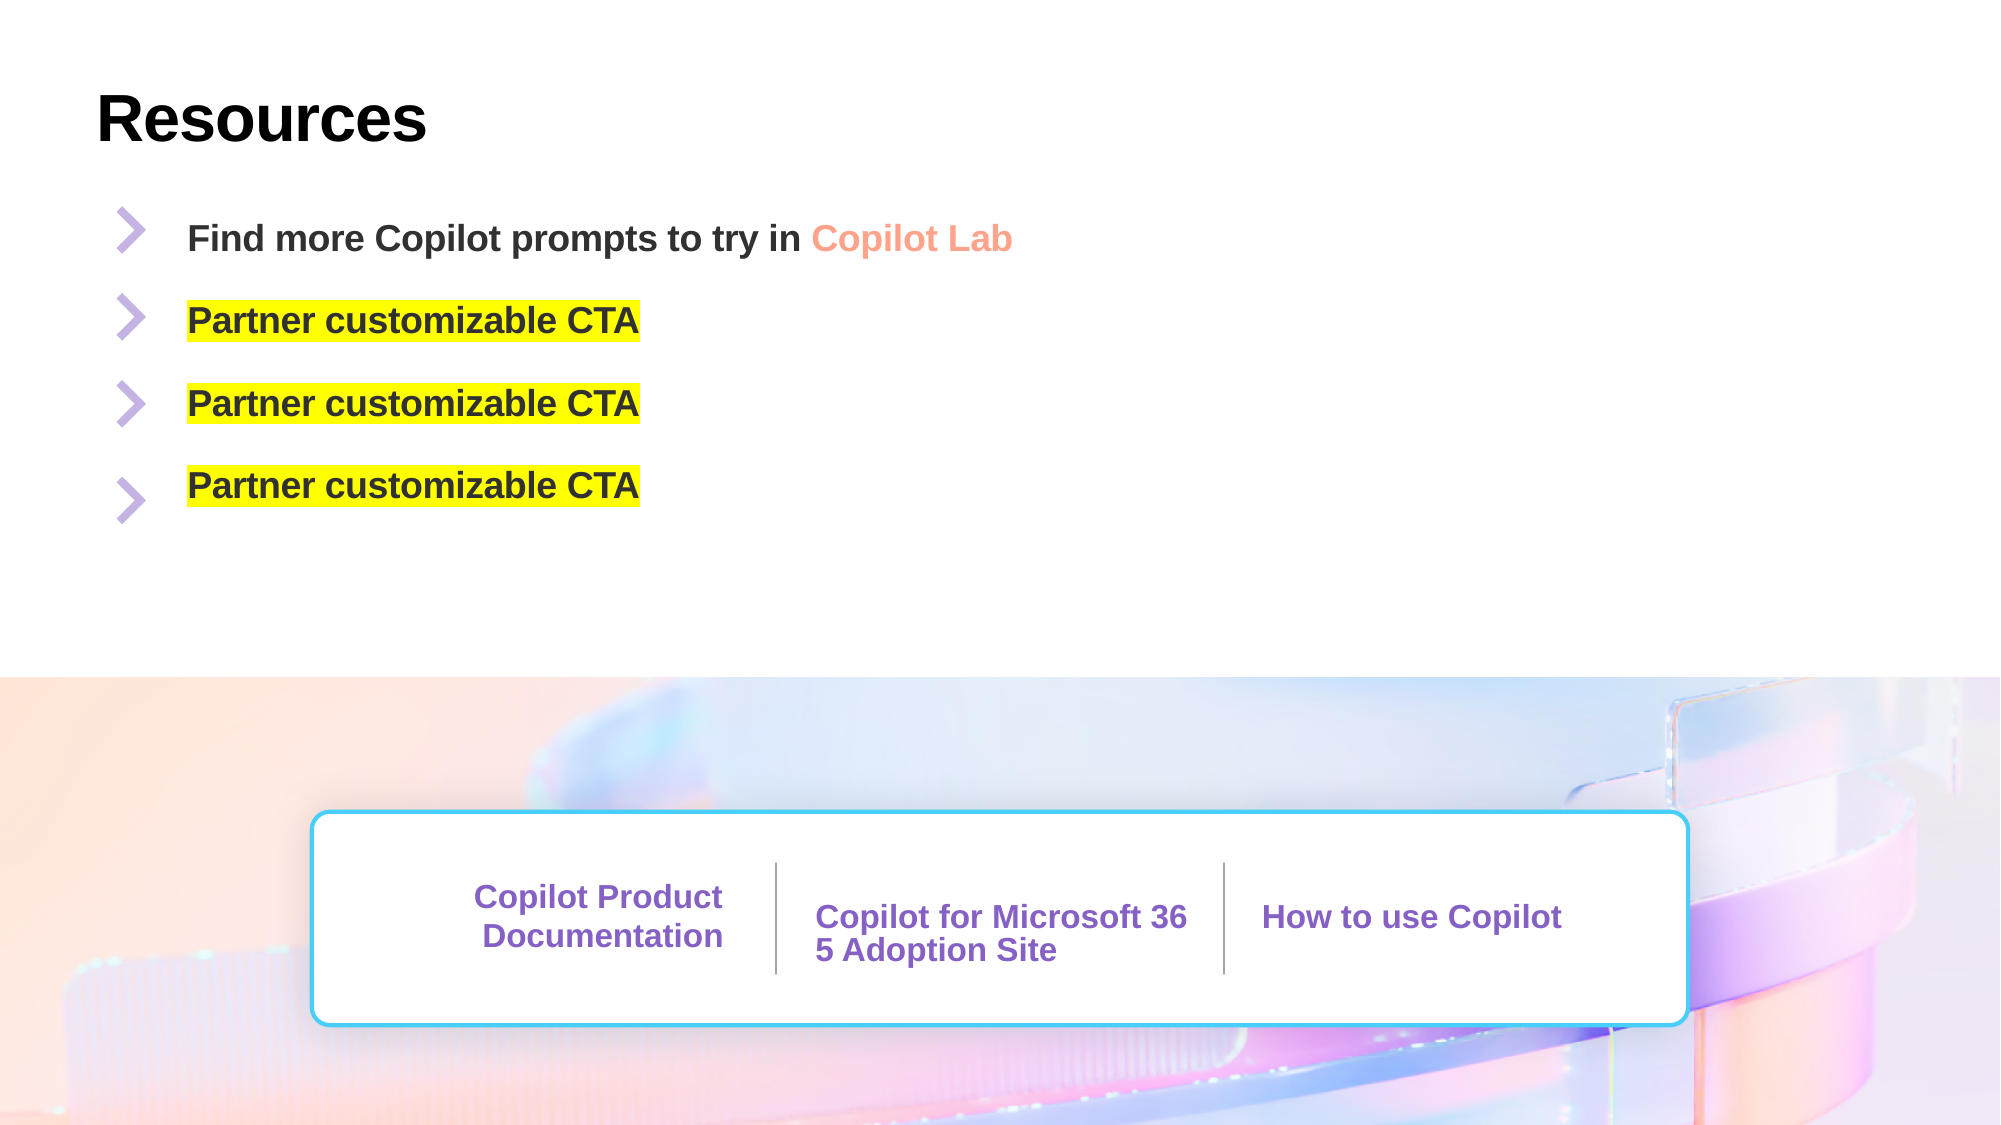

# Resources

Find more Copilot prompts to try in Copilot Lab
Partner customizable CTA
Partner customizable CTA
Partner customizable CTA

Copilot Product Documentation
Copilot for Microsoft 365 Adoption Site
How to use Copilot